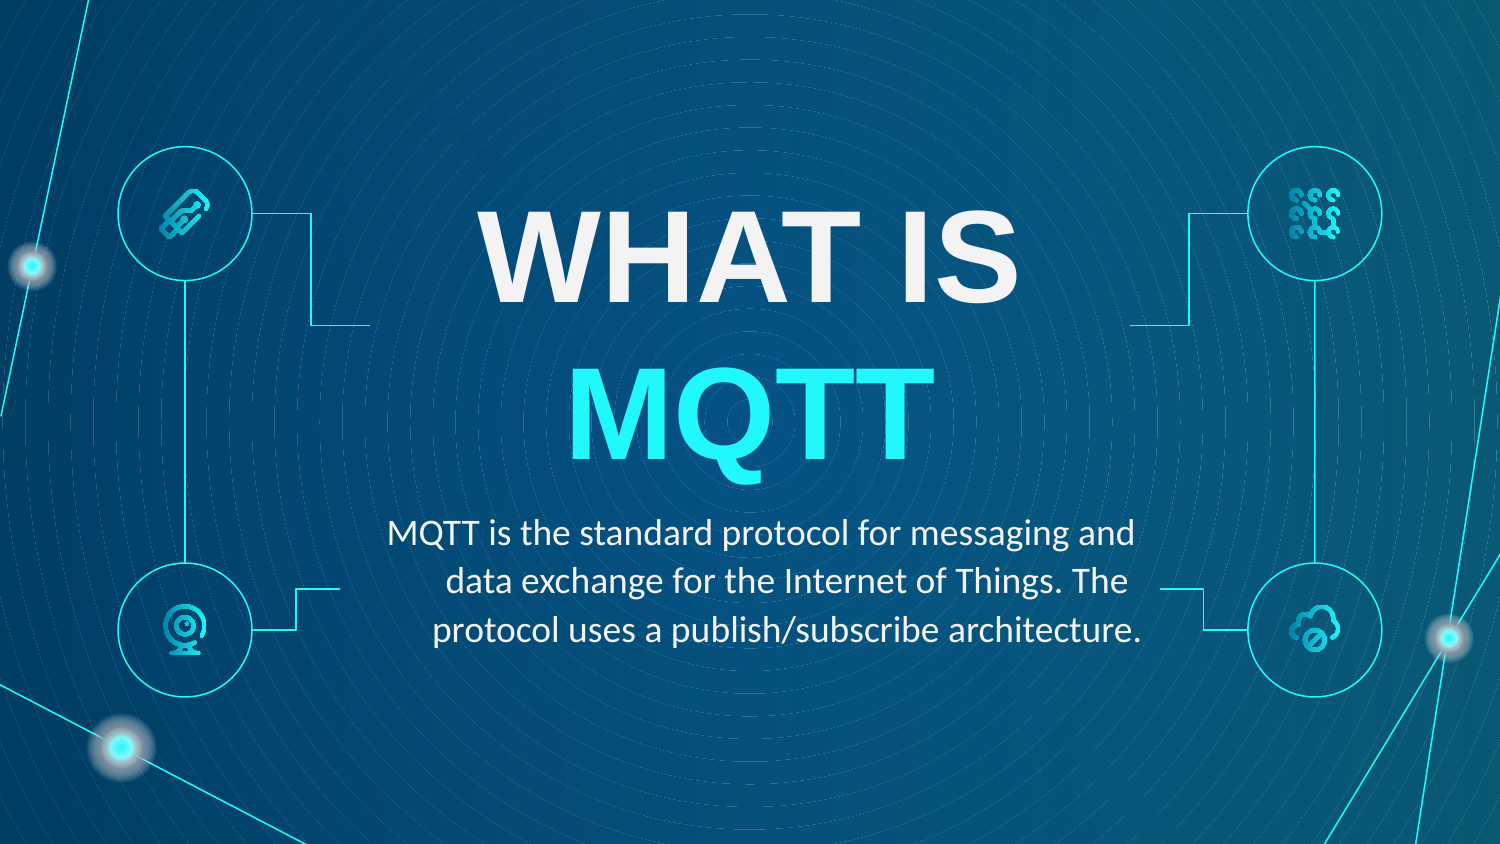

# WHAT IS MQTT

MQTT is the standard protocol for messaging and data exchange for the Internet of Things. The protocol uses a publish/subscribe architecture.